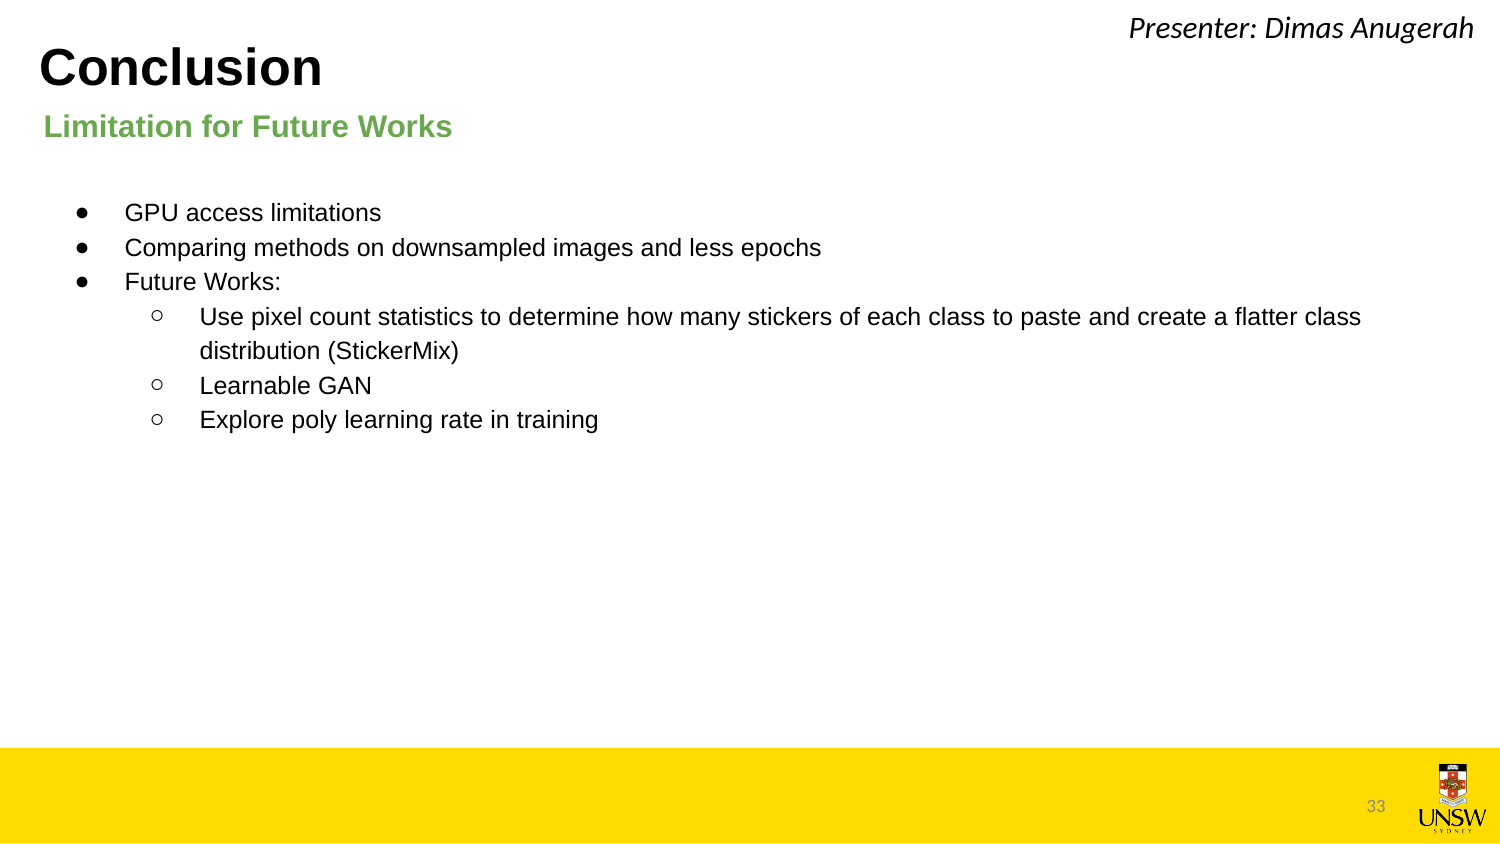

Presenter: Dimas Anugerah
# Conclusion
Limitation for Future Works
GPU access limitations
Comparing methods on downsampled images and less epochs
Future Works:
Use pixel count statistics to determine how many stickers of each class to paste and create a flatter class distribution (StickerMix)
Learnable GAN
Explore poly learning rate in training

33